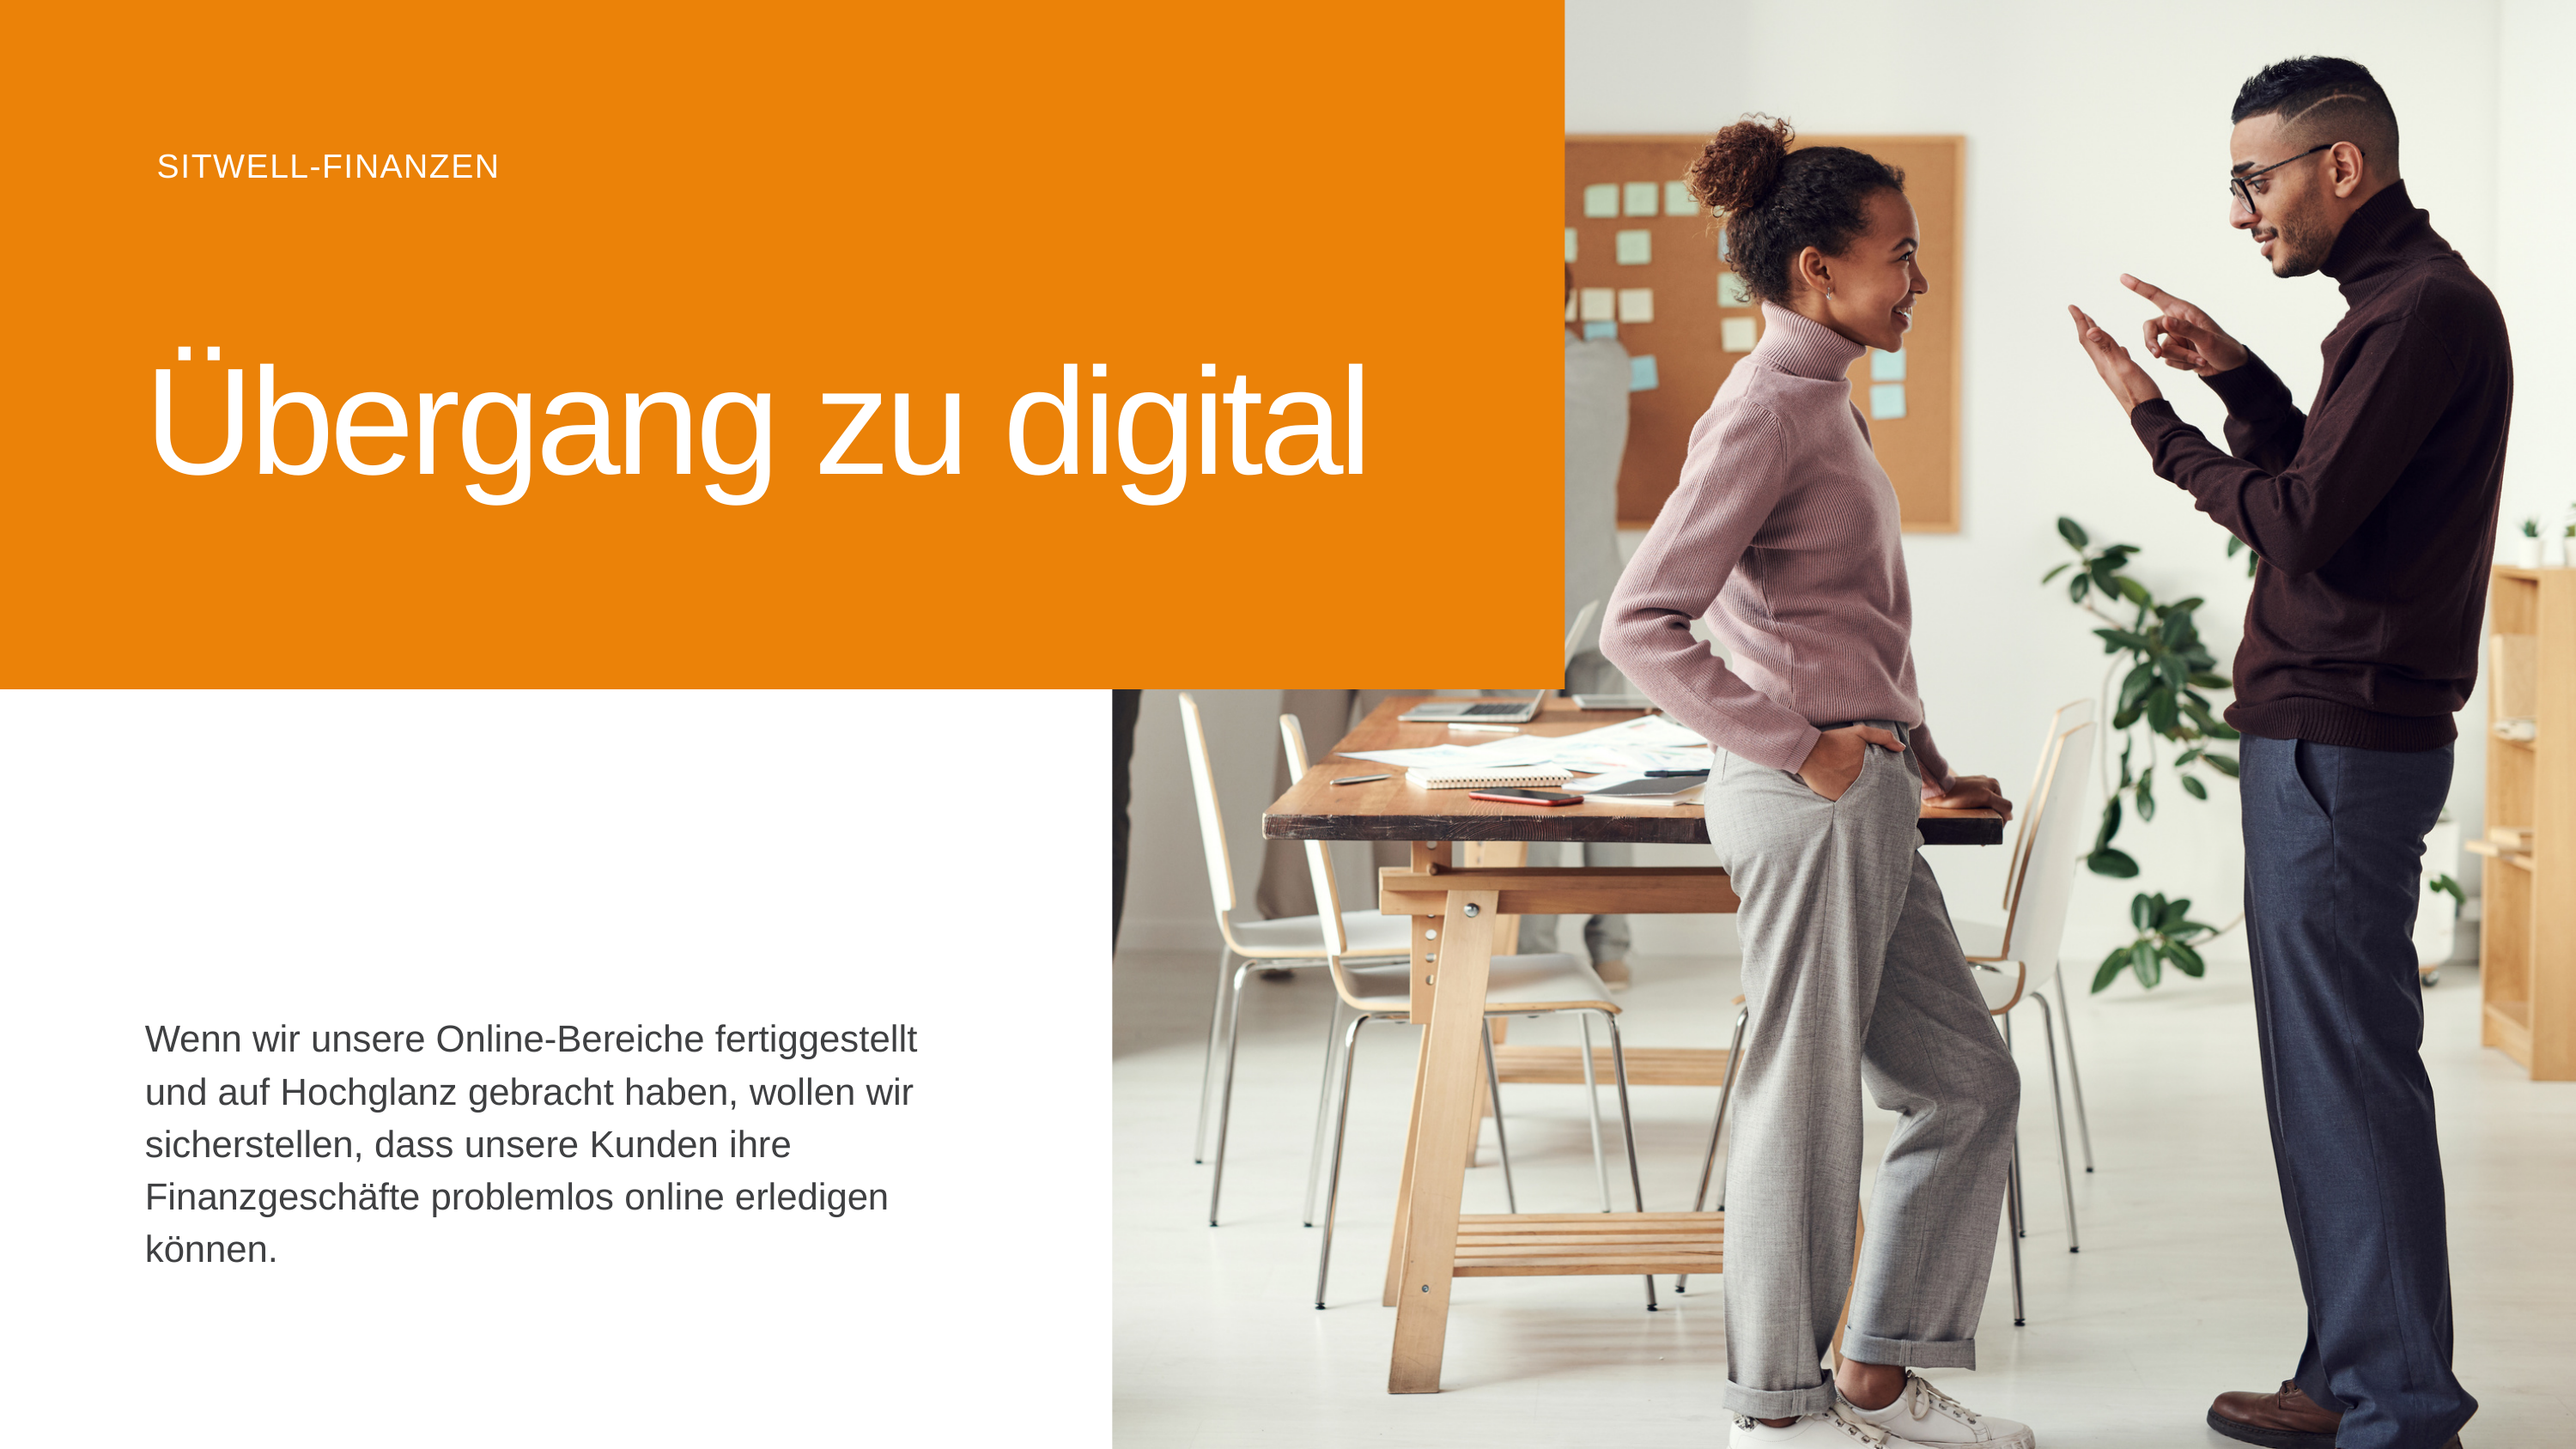

SITWELL-FINANZEN
Übergang zu digital
Wenn wir unsere Online-Bereiche fertiggestellt und auf Hochglanz gebracht haben, wollen wir sicherstellen, dass unsere Kunden ihre Finanzgeschäfte problemlos online erledigen können.